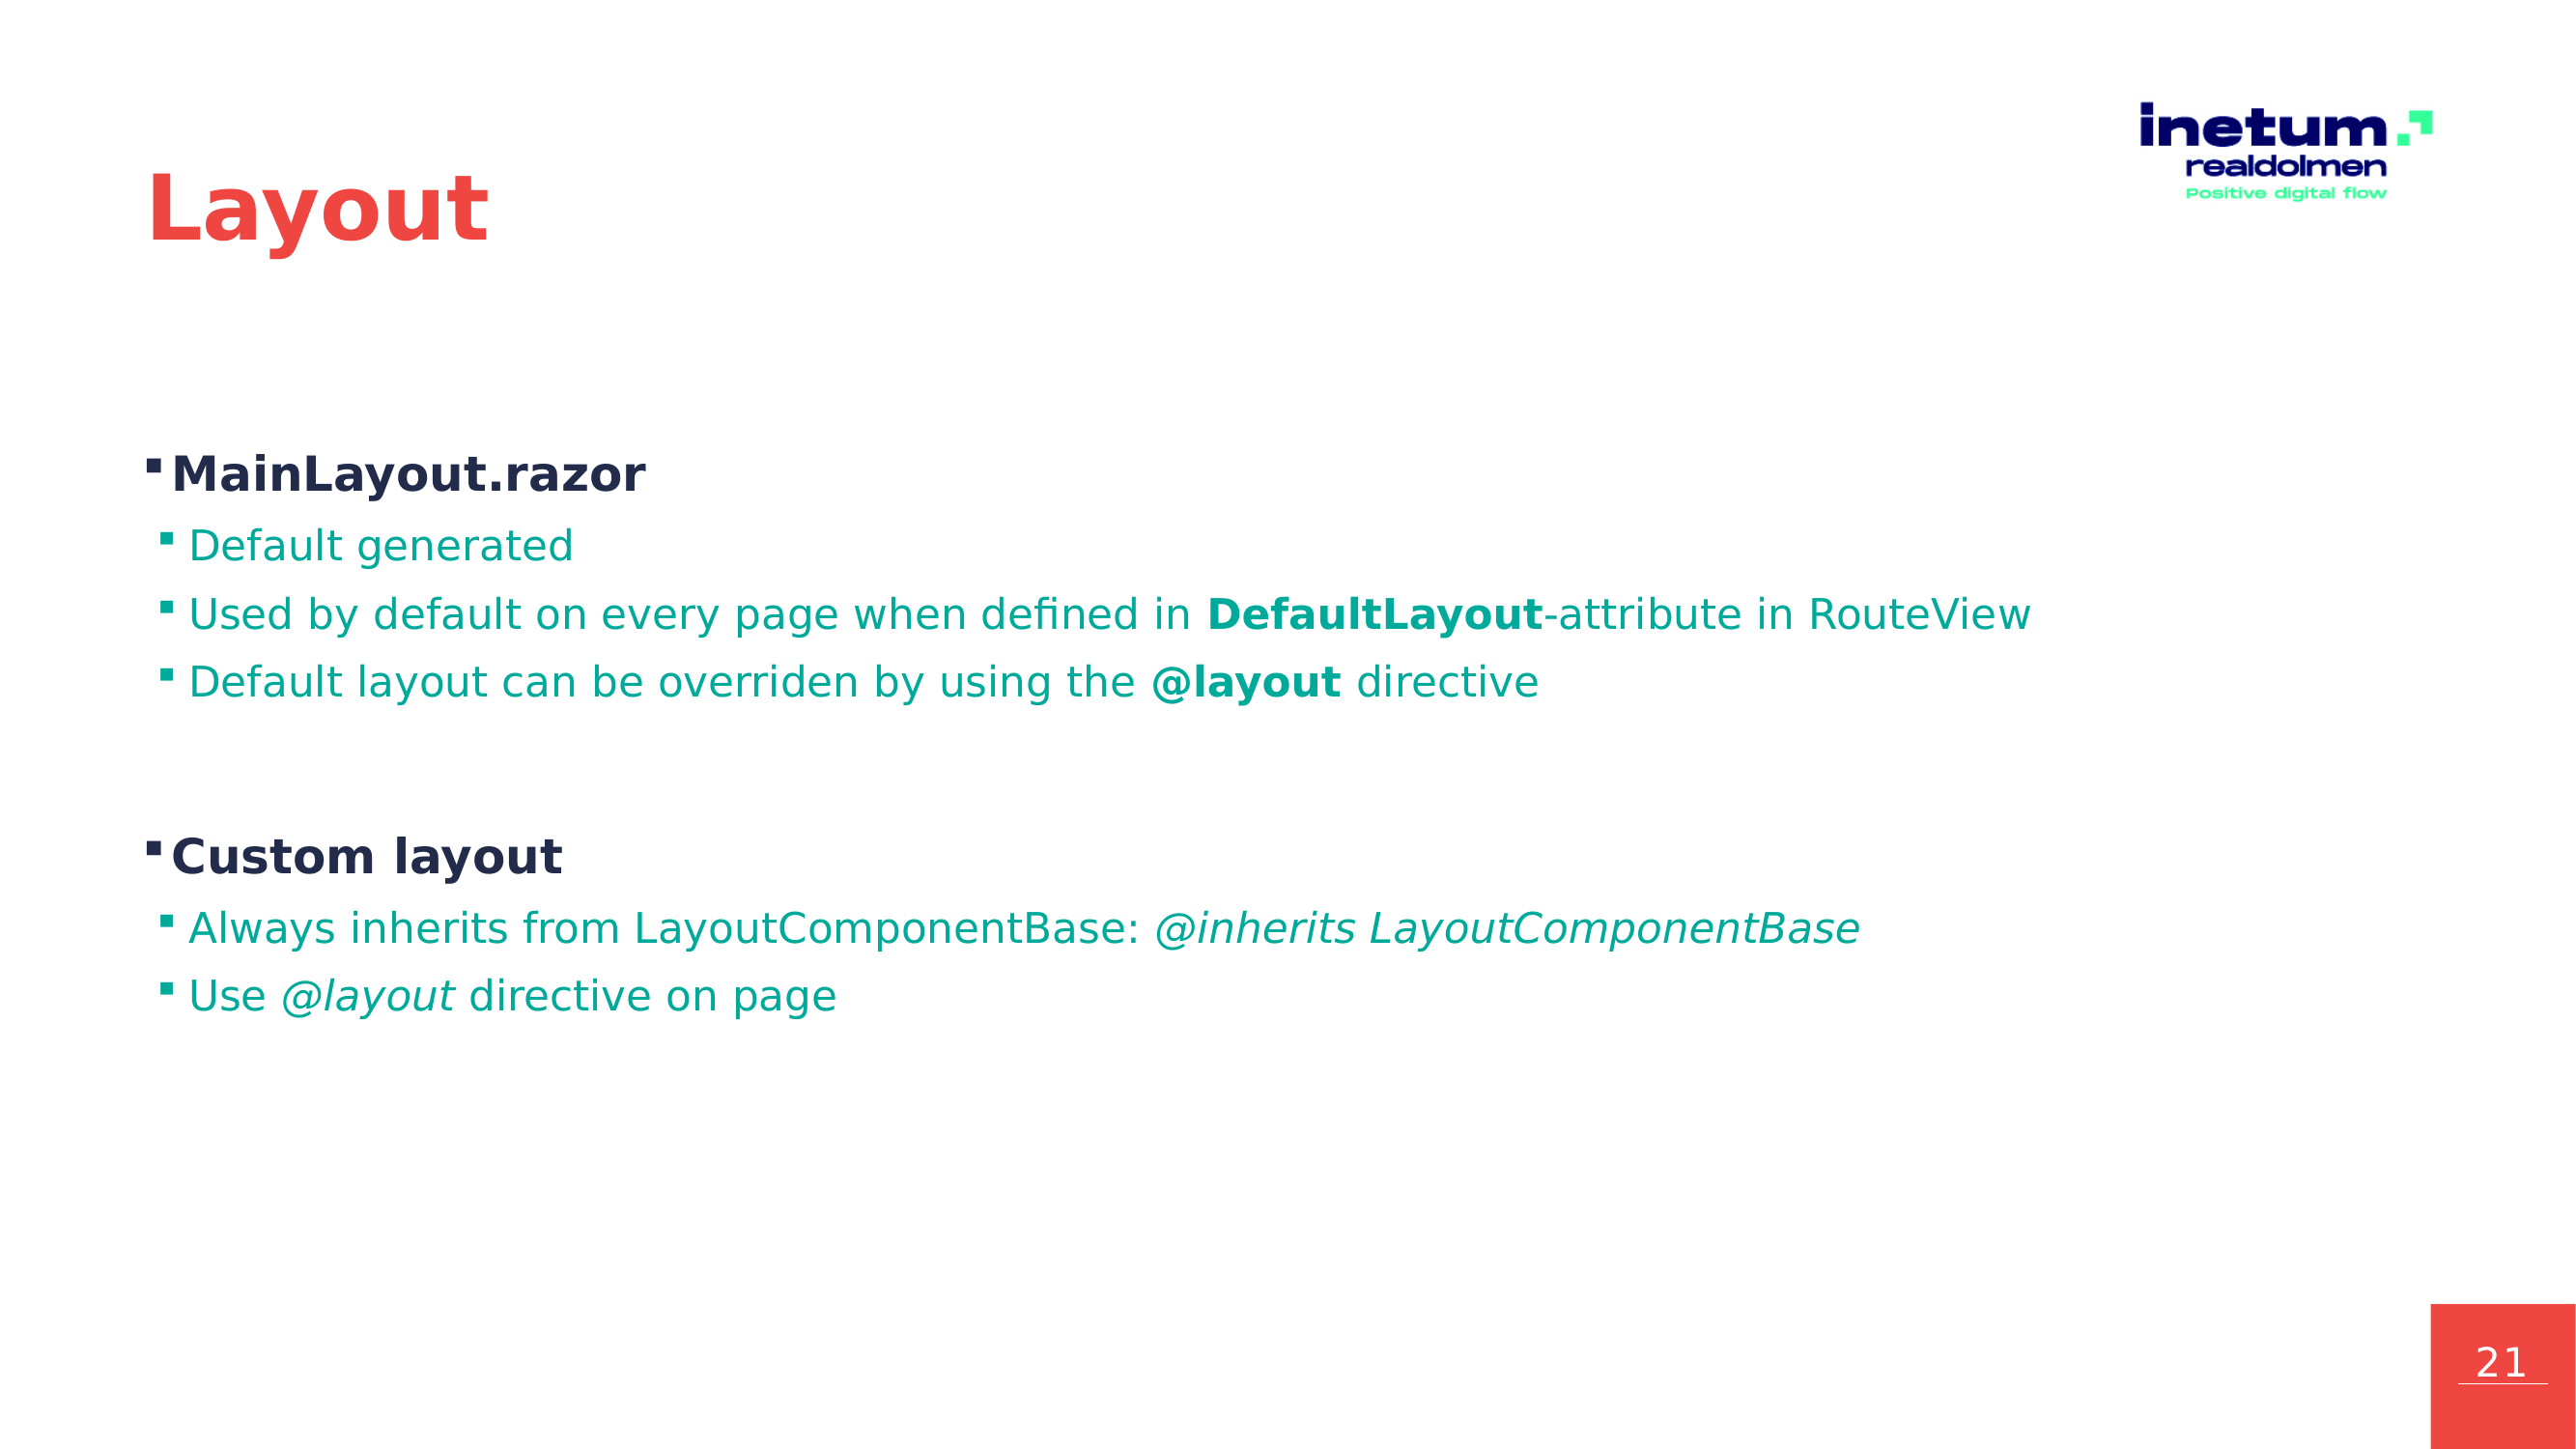

# Layout
MainLayout.razor
Default generated
Used by default on every page when defined in DefaultLayout-attribute in RouteView
Default layout can be overriden by using the @layout directive

Custom layout
Always inherits from LayoutComponentBase: @inherits LayoutComponentBase
Use @layout directive on page